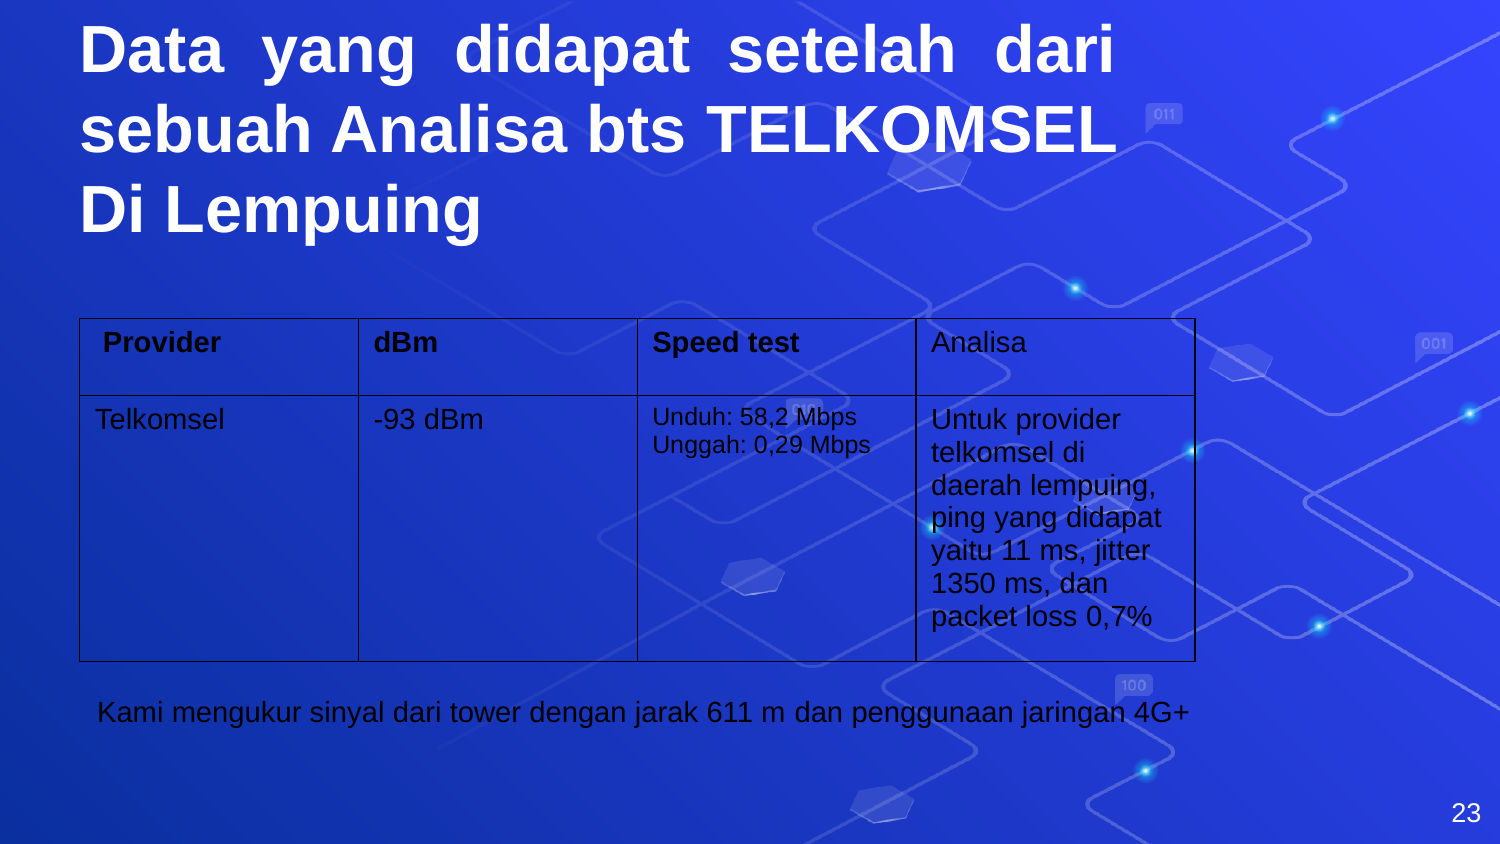

Data yang didapat setelah dari sebuah Analisa bts TELKOMSEL Di Lempuing
| Provider | dBm | Speed test | Analisa |
| --- | --- | --- | --- |
| Telkomsel | -93 dBm | Unduh: 58,2 Mbps Unggah: 0,29 Mbps | Untuk provider telkomsel di daerah lempuing, ping yang didapat yaitu 11 ms, jitter 1350 ms, dan packet loss 0,7% |
Kami mengukur sinyal dari tower dengan jarak 611 m dan penggunaan jaringan 4G+
23